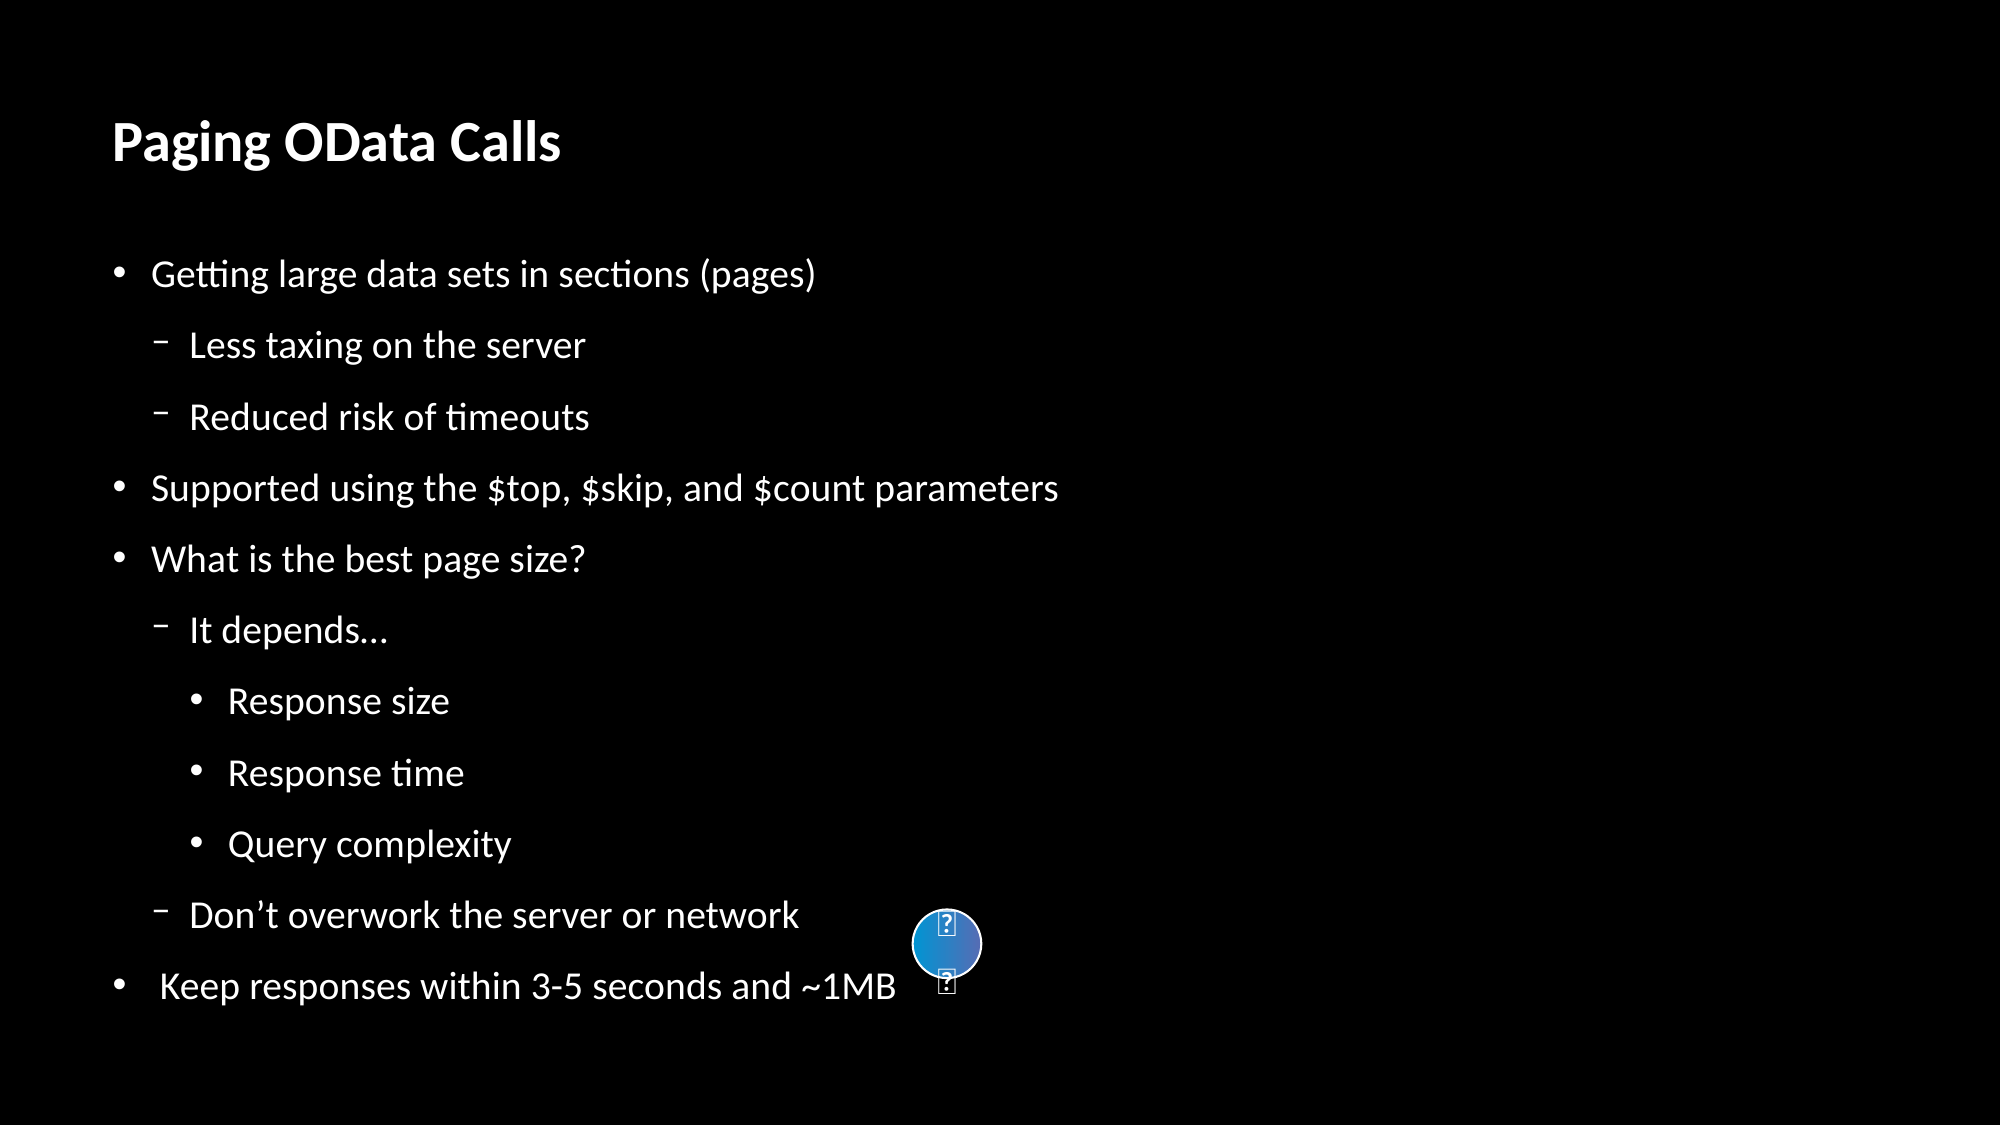

# Paging OData Calls
Getting large data sets in sections (pages)
Less taxing on the server
Reduced risk of timeouts
Supported using the $top, $skip, and $count parameters
What is the best page size?
It depends…
Response size
Response time
Query complexity
Don’t overwork the server or network
 Keep responses within 3-5 seconds and ~1MB

👍